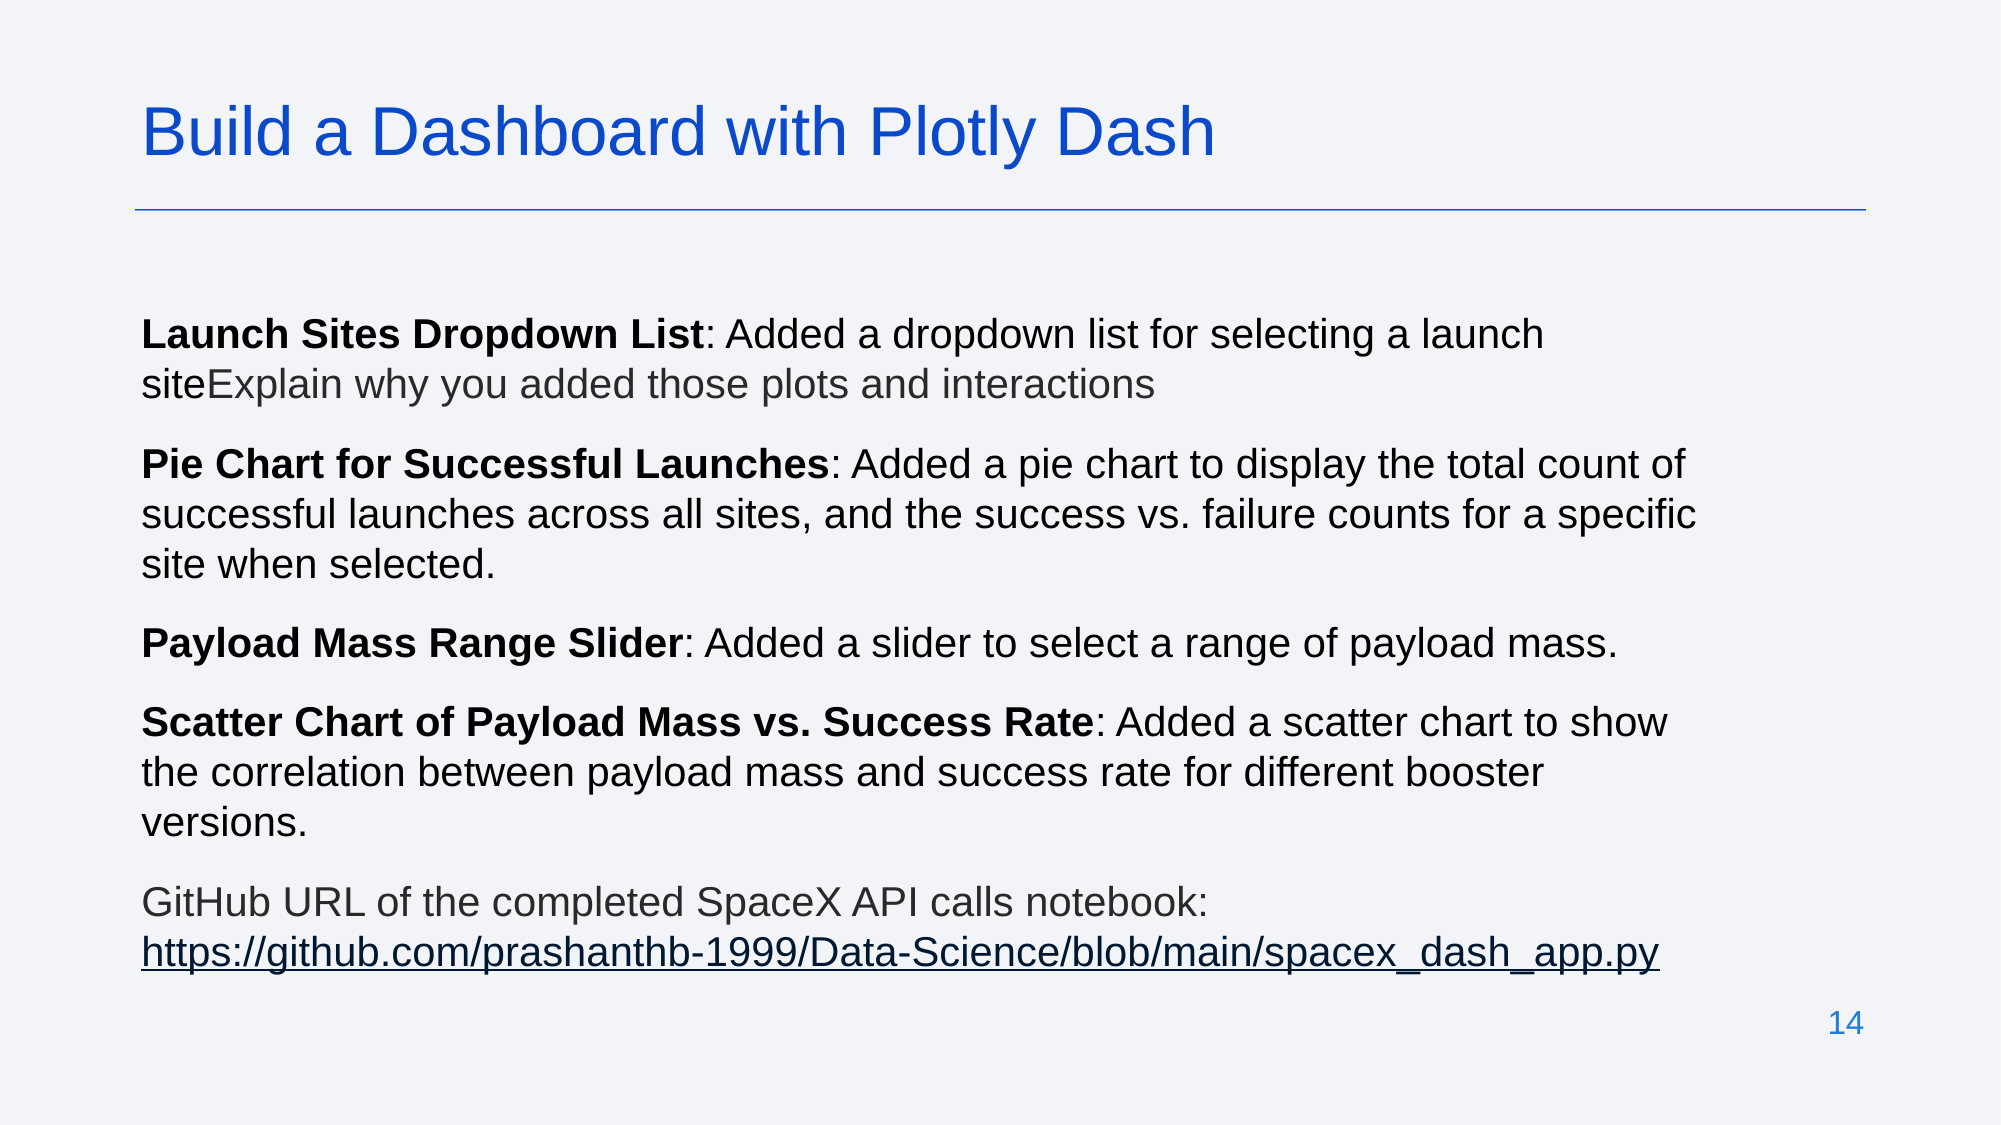

Build a Dashboard with Plotly Dash
Launch Sites Dropdown List: Added a dropdown list for selecting a launch siteExplain why you added those plots and interactions
Pie Chart for Successful Launches: Added a pie chart to display the total count of successful launches across all sites, and the success vs. failure counts for a specific site when selected.
Payload Mass Range Slider: Added a slider to select a range of payload mass.
Scatter Chart of Payload Mass vs. Success Rate: Added a scatter chart to show the correlation between payload mass and success rate for different booster versions.
GitHub URL of the completed SpaceX API calls notebook: https://github.com/prashanthb-1999/Data-Science/blob/main/spacex_dash_app.py
14